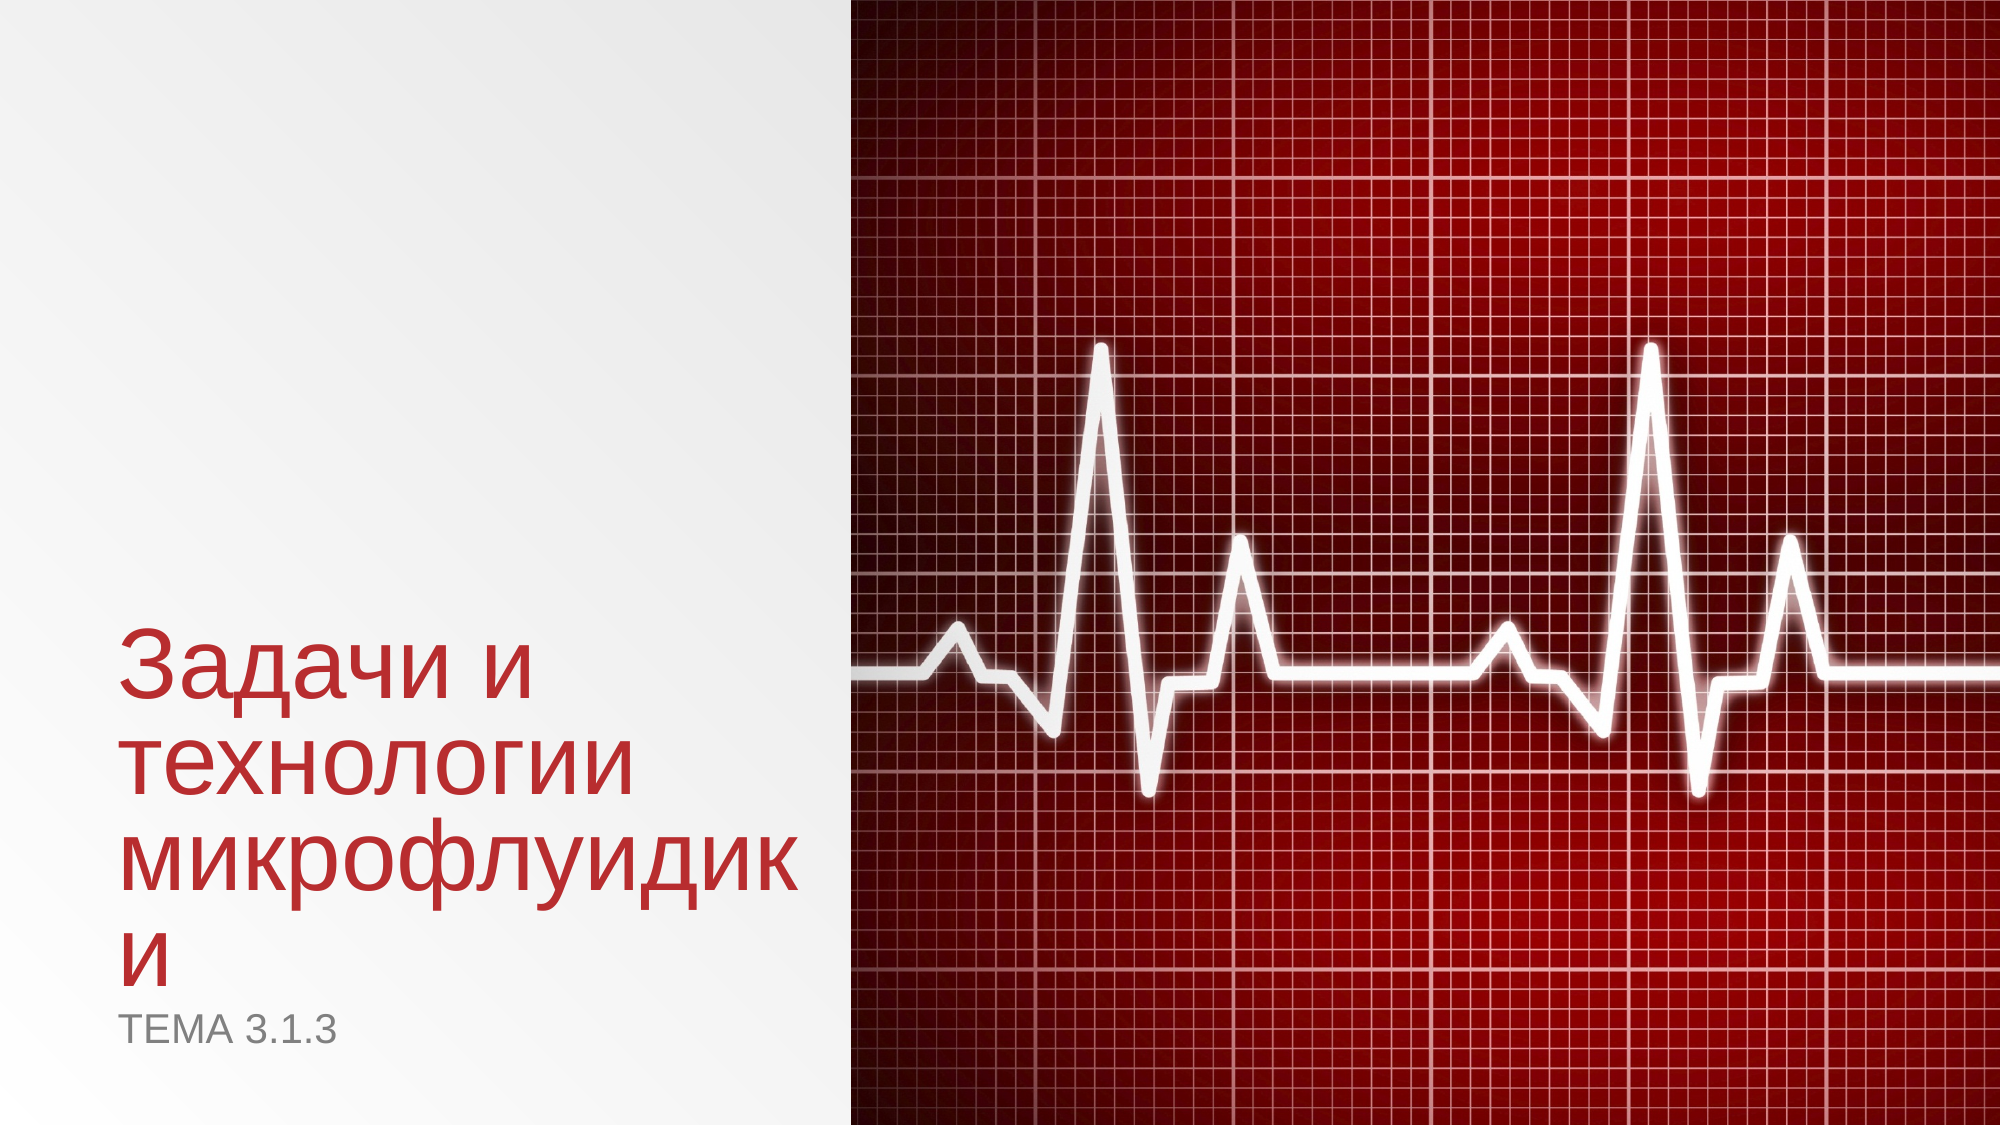

# Задачи и технологии микрофлуидики
ТЕМА 3.1.3